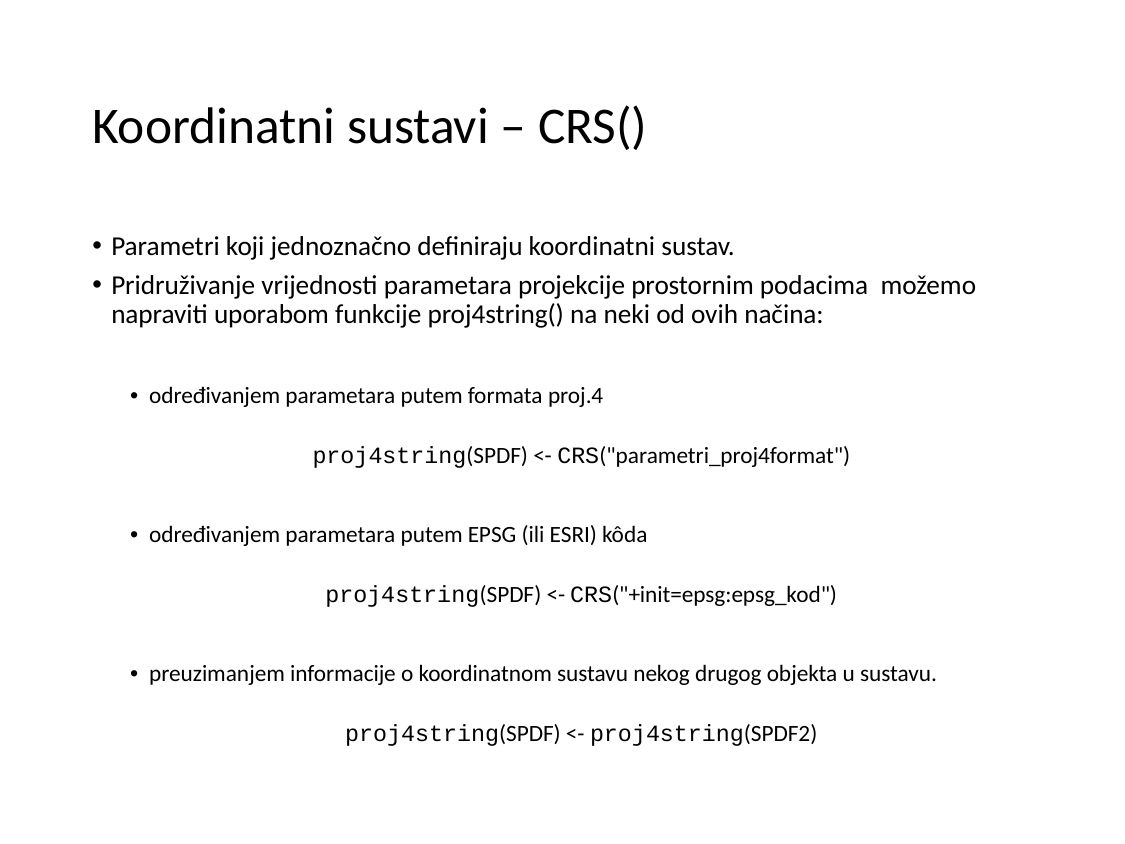

# Koordinatni sustavi – CRS()
Parametri koji jednoznačno definiraju koordinatni sustav.
Pridruživanje vrijednosti parametara projekcije prostornim podacima  možemo napraviti uporabom funkcije proj4string() na neki od ovih načina:

određivanjem parametara putem formata proj.4

proj4string(SPDF) <- CRS("parametri_proj4format")

određivanjem parametara putem EPSG (ili ESRI) kôda

proj4string(SPDF) <- CRS("+init=epsg:epsg_kod")

preuzimanjem informacije o koordinatnom sustavu nekog drugog objekta u sustavu.

proj4string(SPDF) <- proj4string(SPDF2)